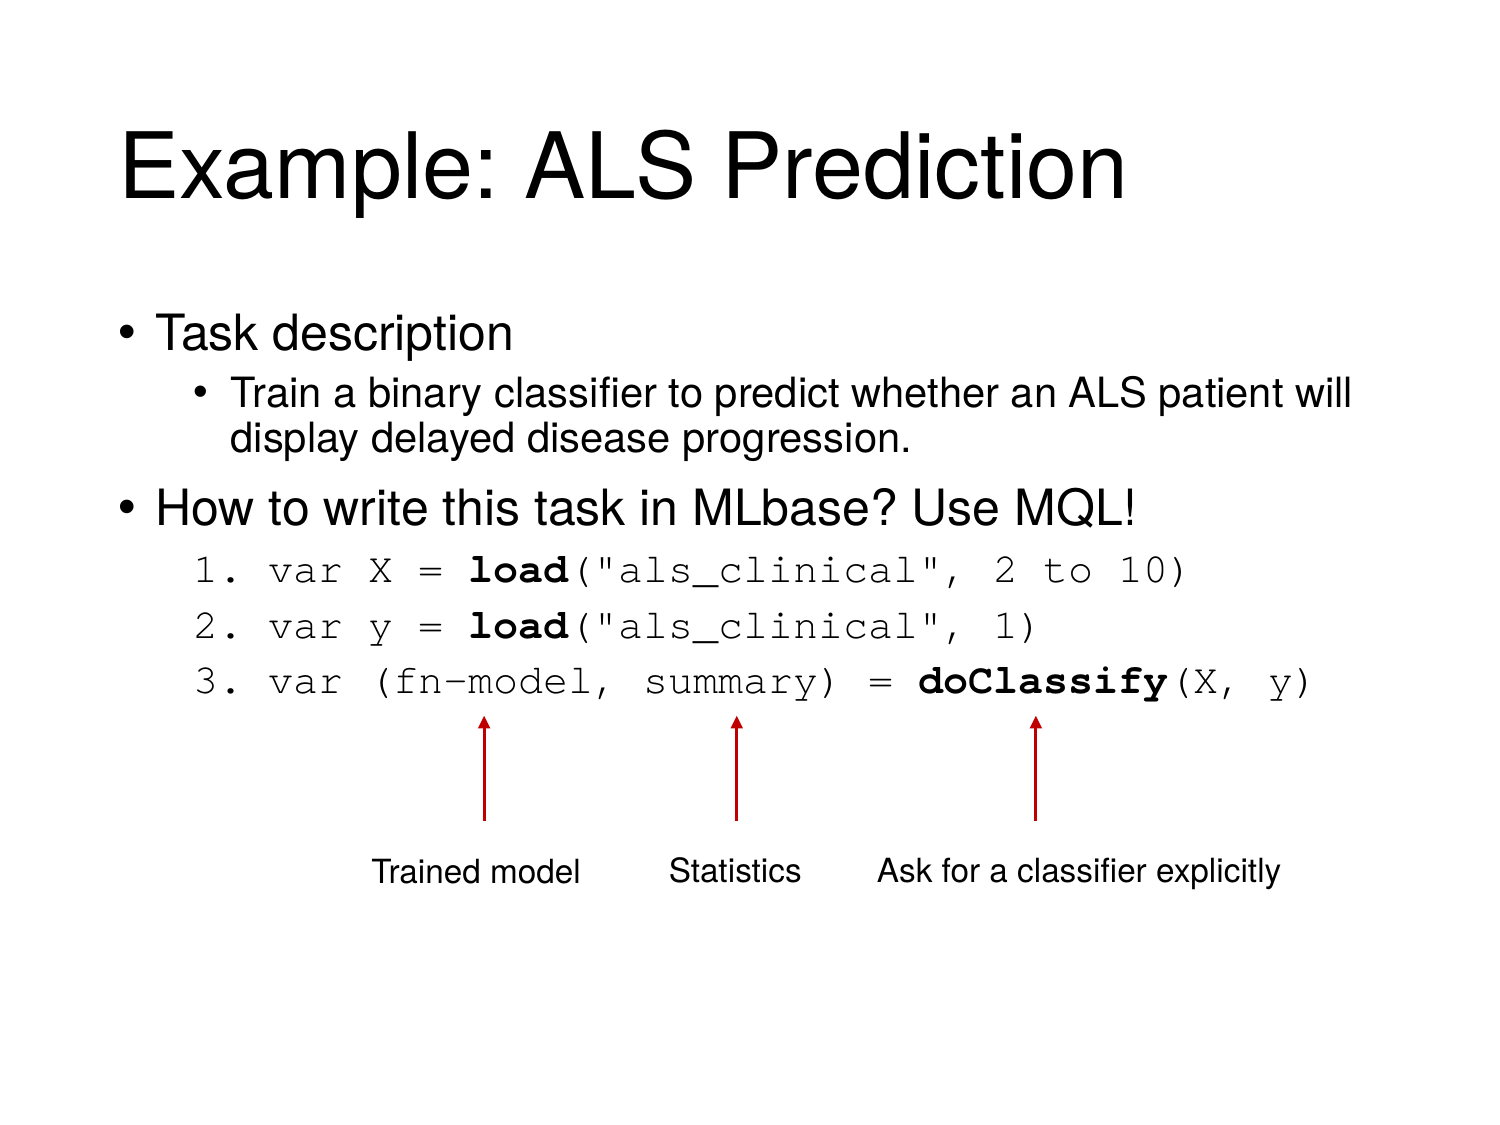

# Example: ALS Prediction
Task description
Train a binary classifier to predict whether an ALS patient will display delayed disease progression.
How to write this task in MLbase? Use MQL!
var X = load("als_clinical", 2 to 10)
var y = load("als_clinical", 1)
var (fn-model, summary) = doClassify(X, y)
Statistics
Ask for a classifier explicitly
Trained model